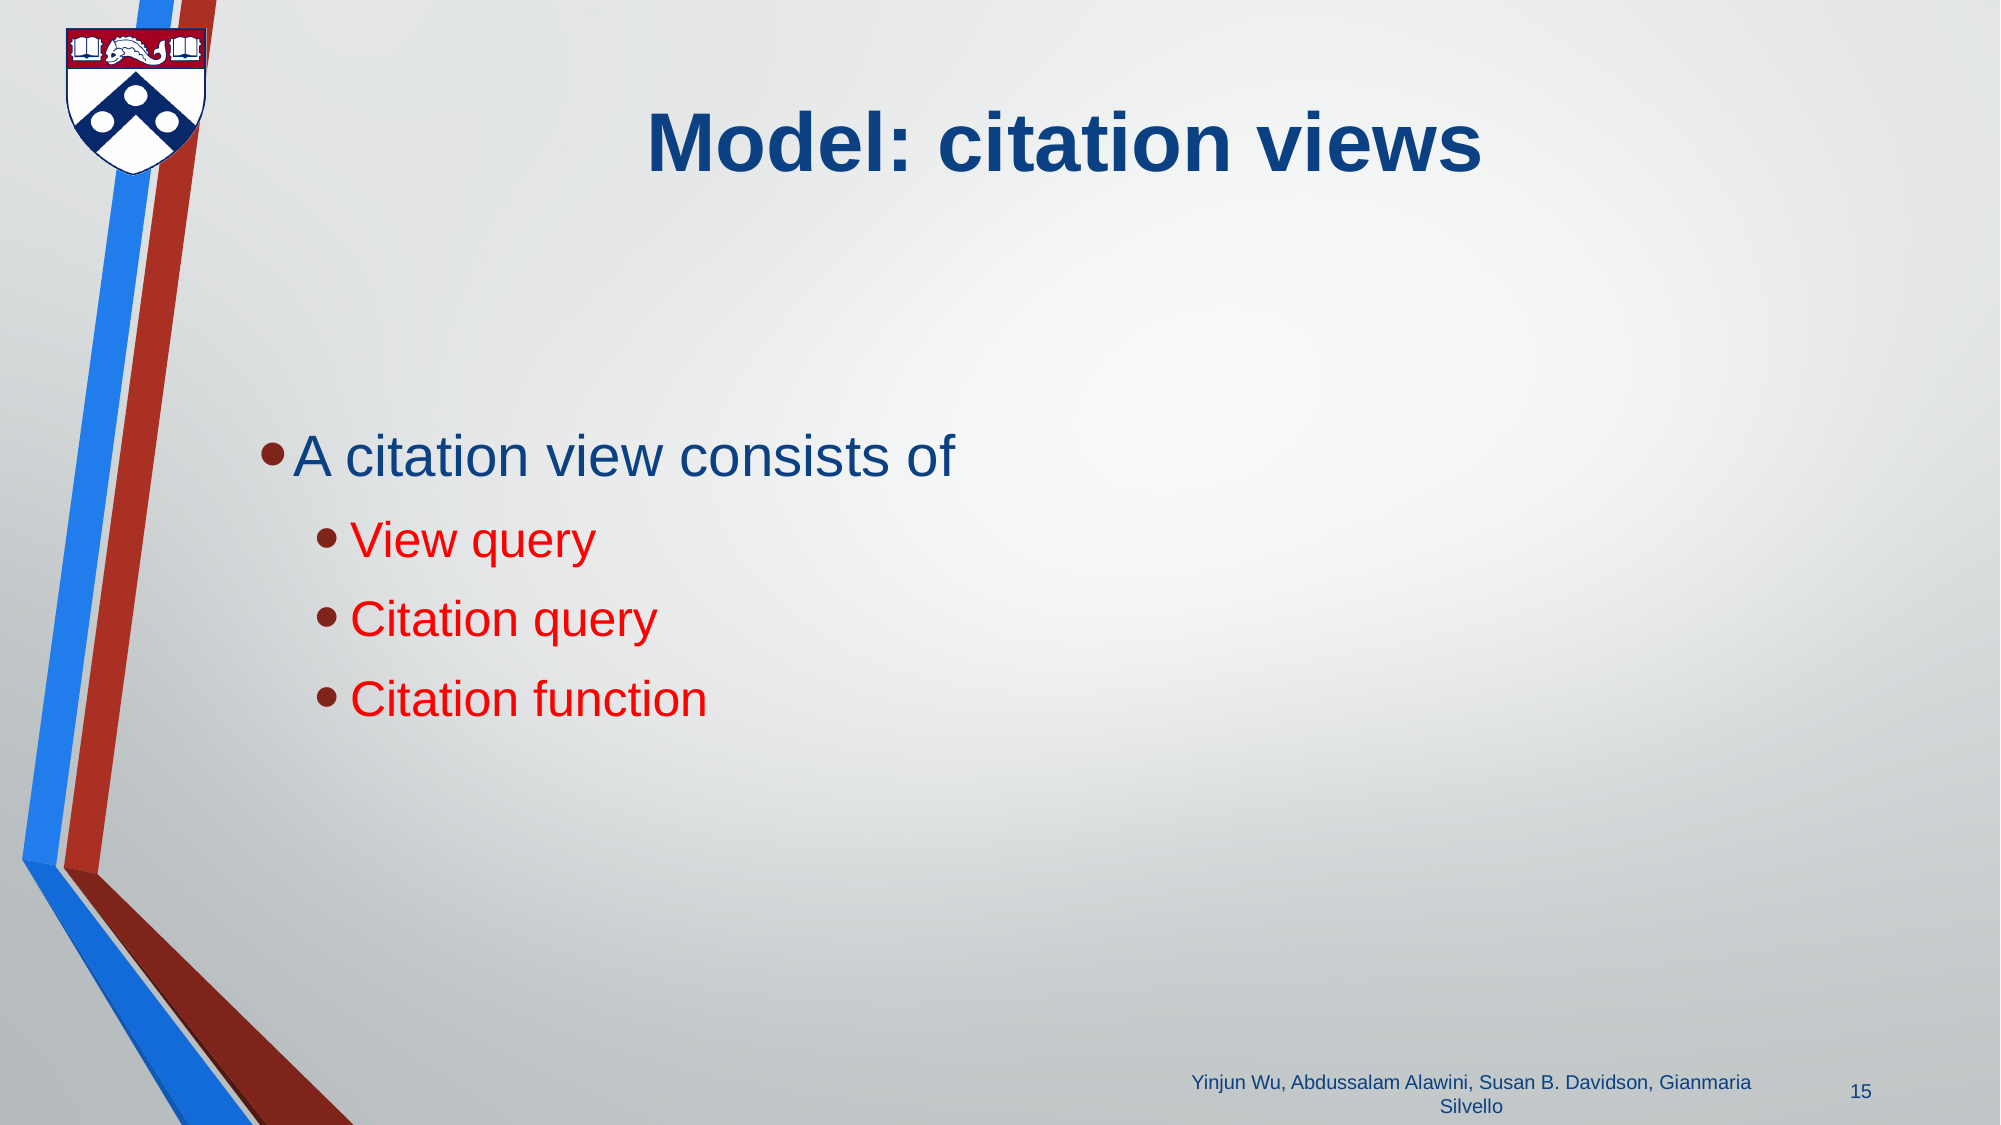

# Model: citation views
A citation view consists of
View query
Citation query
Citation function

15